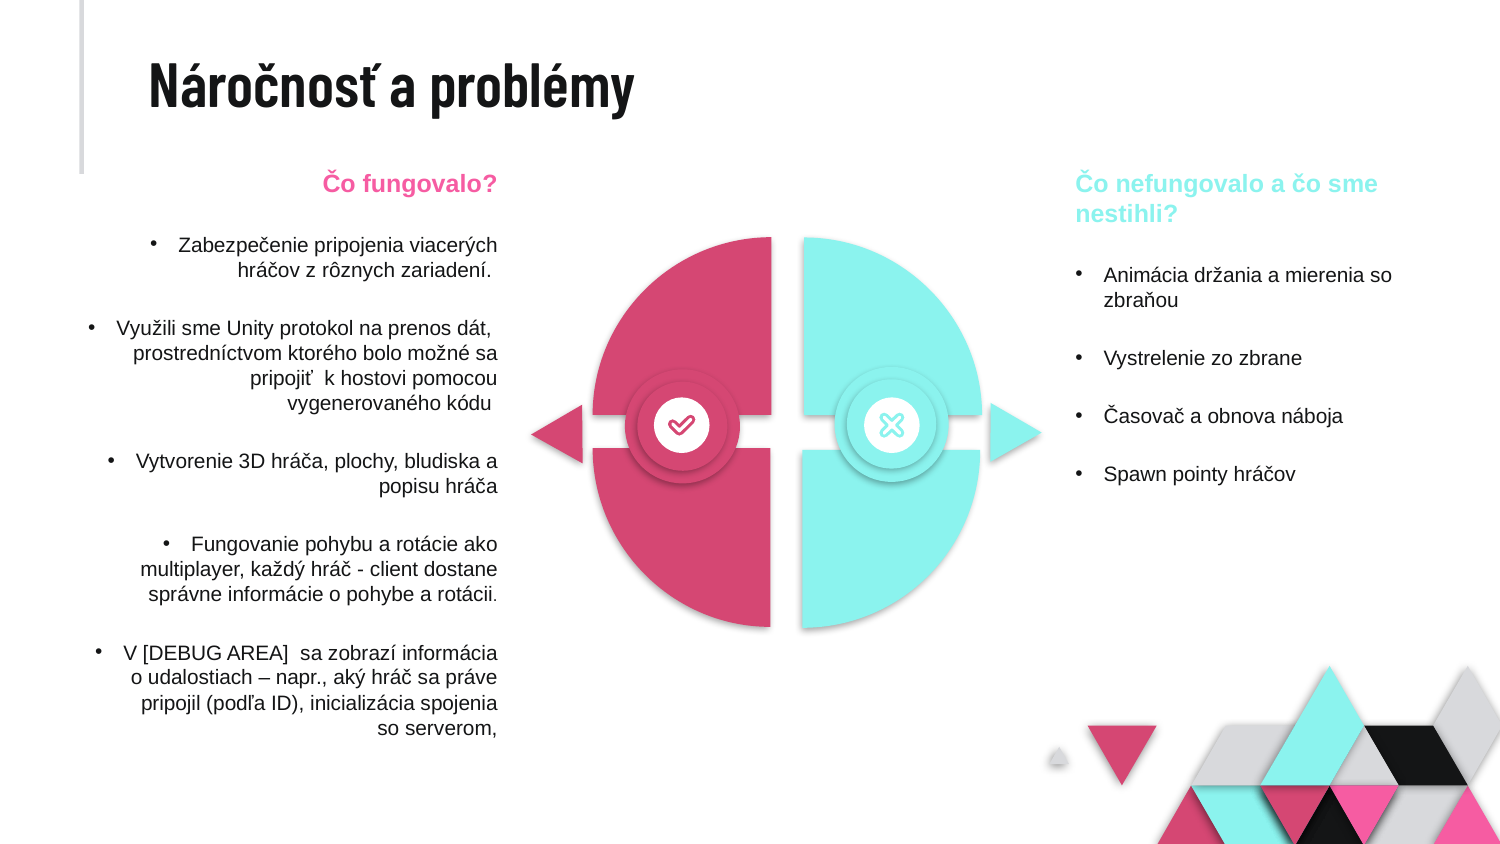

# Náročnosť a problémy
Čo fungovalo?
Zabezpečenie pripojenia viacerých hráčov z rôznych zariadení.
Využili sme Unity protokol na prenos dát,  prostredníctvom ktorého bolo možné sa pripojiť  k hostovi pomocou vygenerovaného kódu
Vytvorenie 3D hráča, plochy, bludiska a popisu hráča
Fungovanie pohybu a rotácie ako multiplayer, každý hráč - client dostane správne informácie o pohybe a rotácii.
V [DEBUG AREA]  sa zobrazí informácia o udalostiach – napr., aký hráč sa práve pripojil (podľa ID), inicializácia spojenia so serverom,

Čo nefungovalo a čo sme nestihli?
Animácia držania a mierenia so zbraňou
Vystrelenie zo zbrane
Časovač a obnova náboja
Spawn pointy hráčov